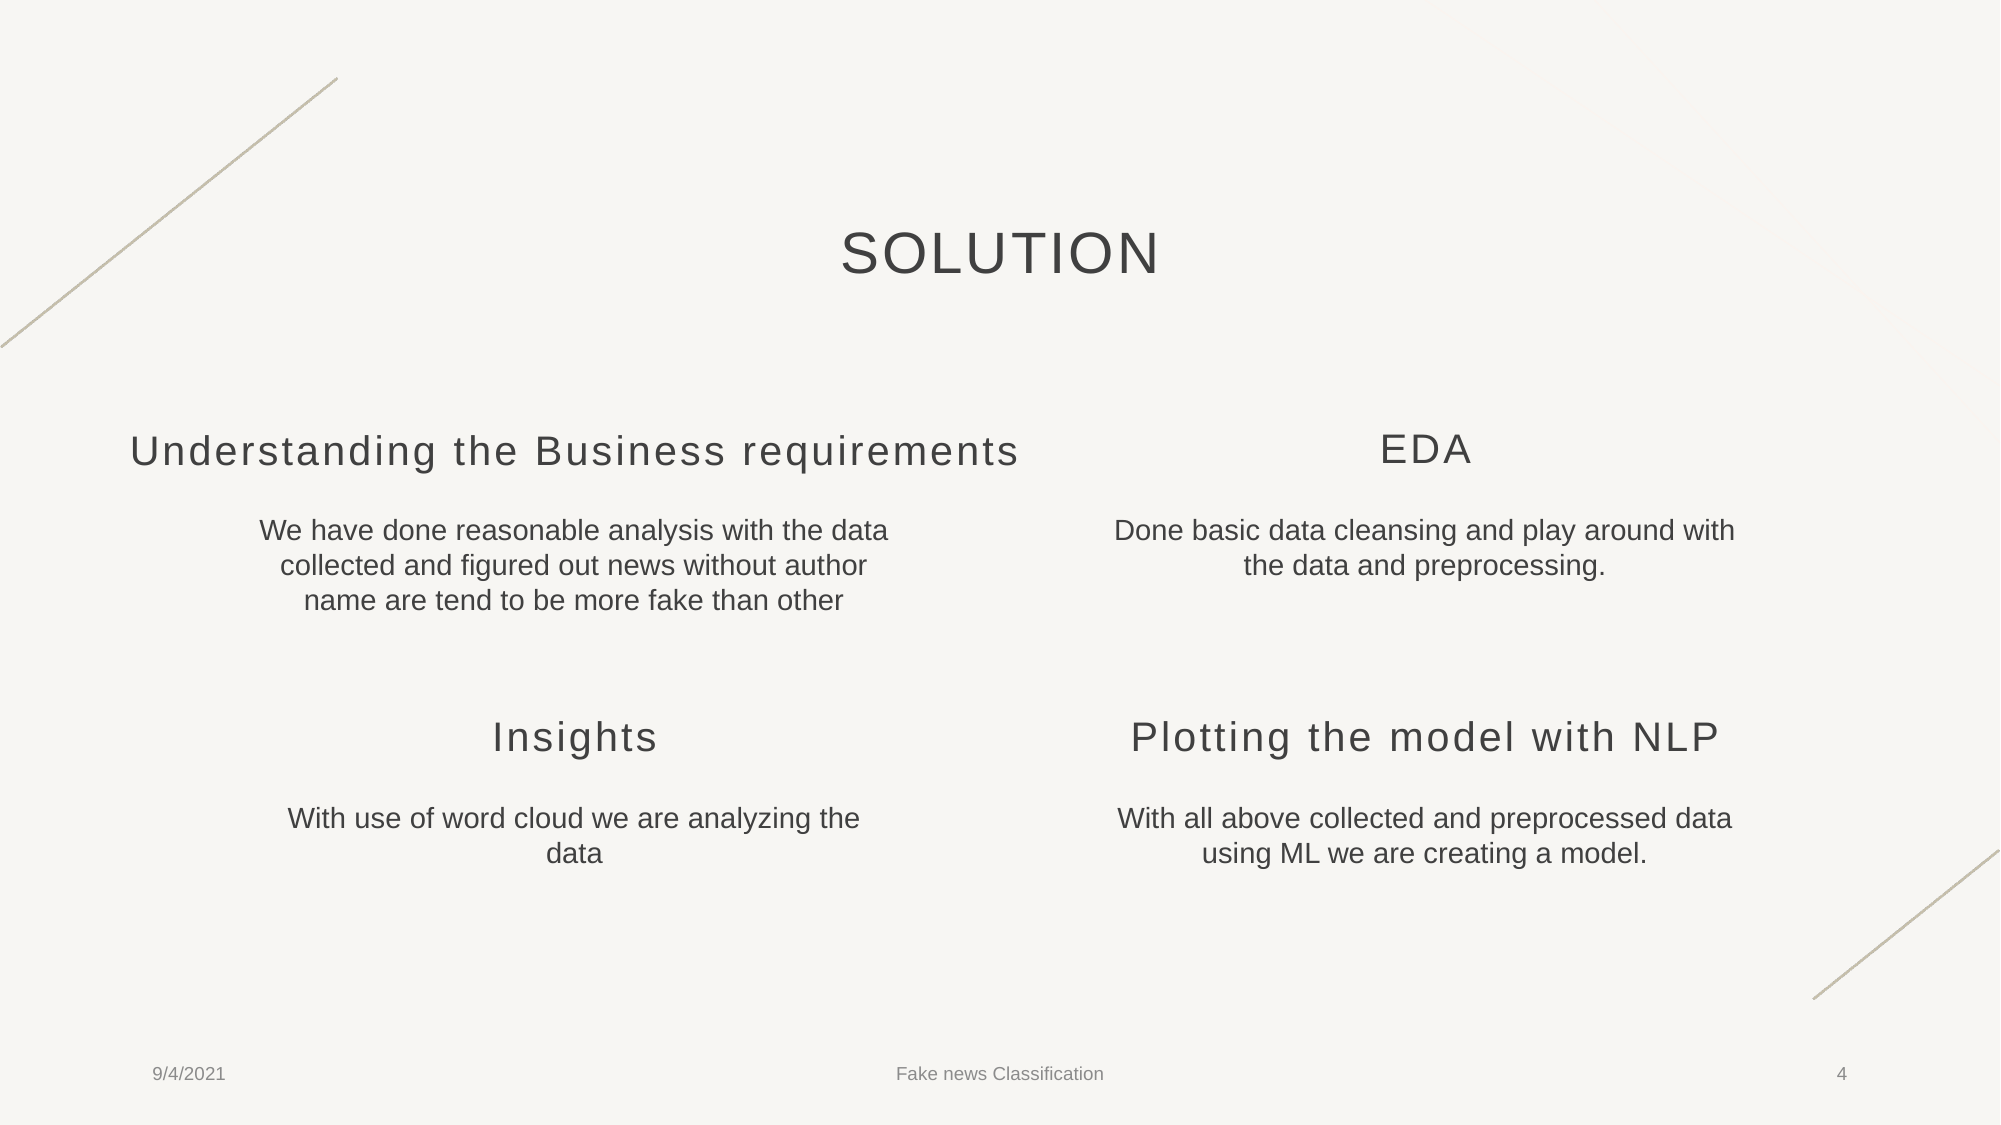

# SOLUTION
EDA
Understanding the Business requirements
We have done reasonable analysis with the data collected and figured out news without author name are tend to be more fake than other
Done basic data cleansing and play around with the data and preprocessing.

Insights
Plotting the model with NLP
With use of word cloud we are analyzing the data

With all above collected and preprocessed data using ML we are creating a model.
9/4/2021
Fake news Classification
4